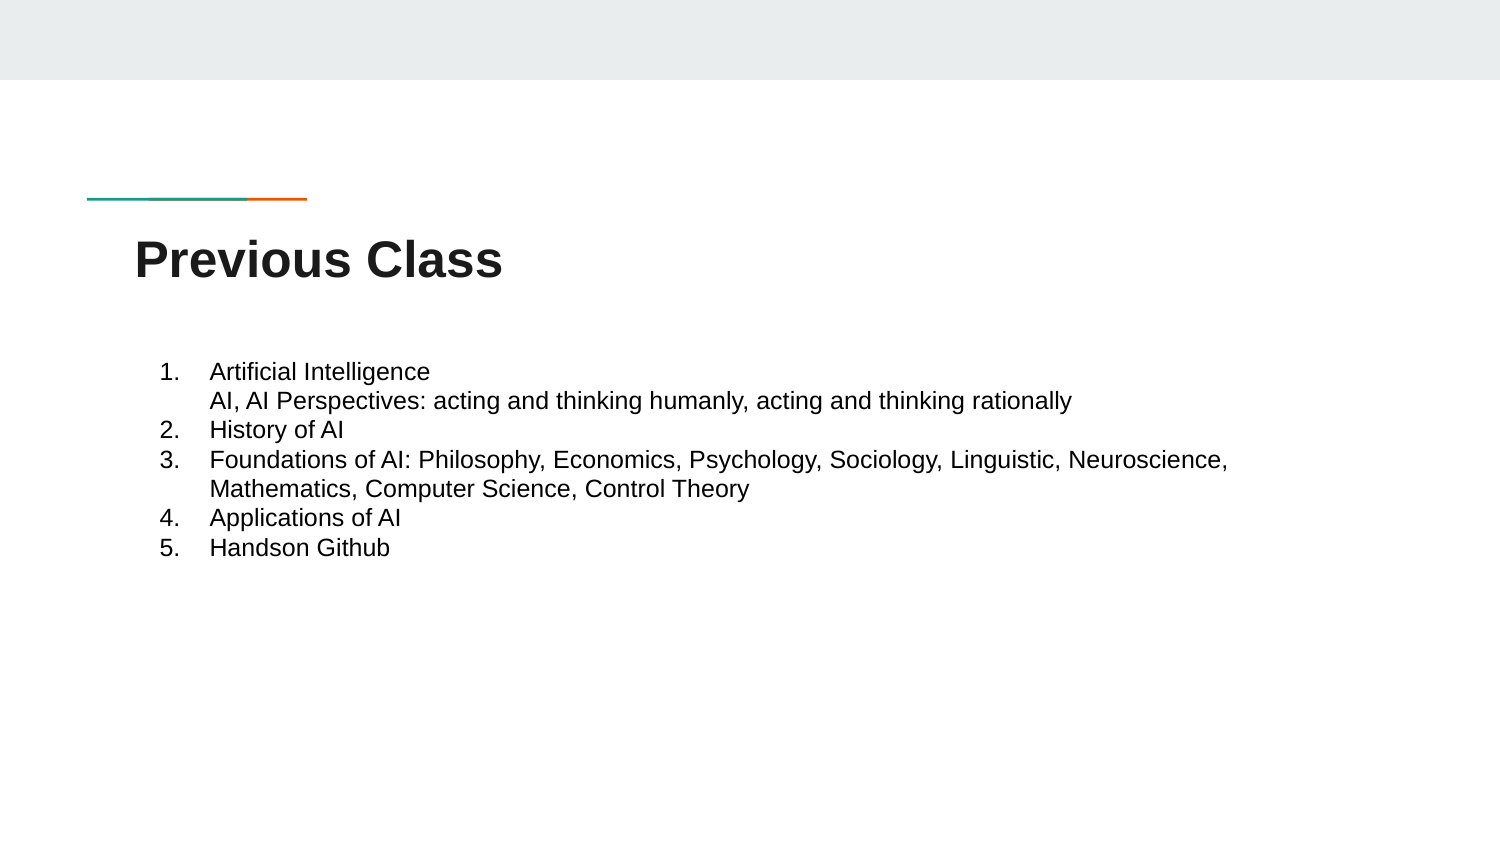

# Previous Class
Artificial Intelligence
AI, AI Perspectives: acting and thinking humanly, acting and thinking rationally
History of AI
Foundations of AI: Philosophy, Economics, Psychology, Sociology, Linguistic, Neuroscience, Mathematics, Computer Science, Control Theory
Applications of AI
Handson Github